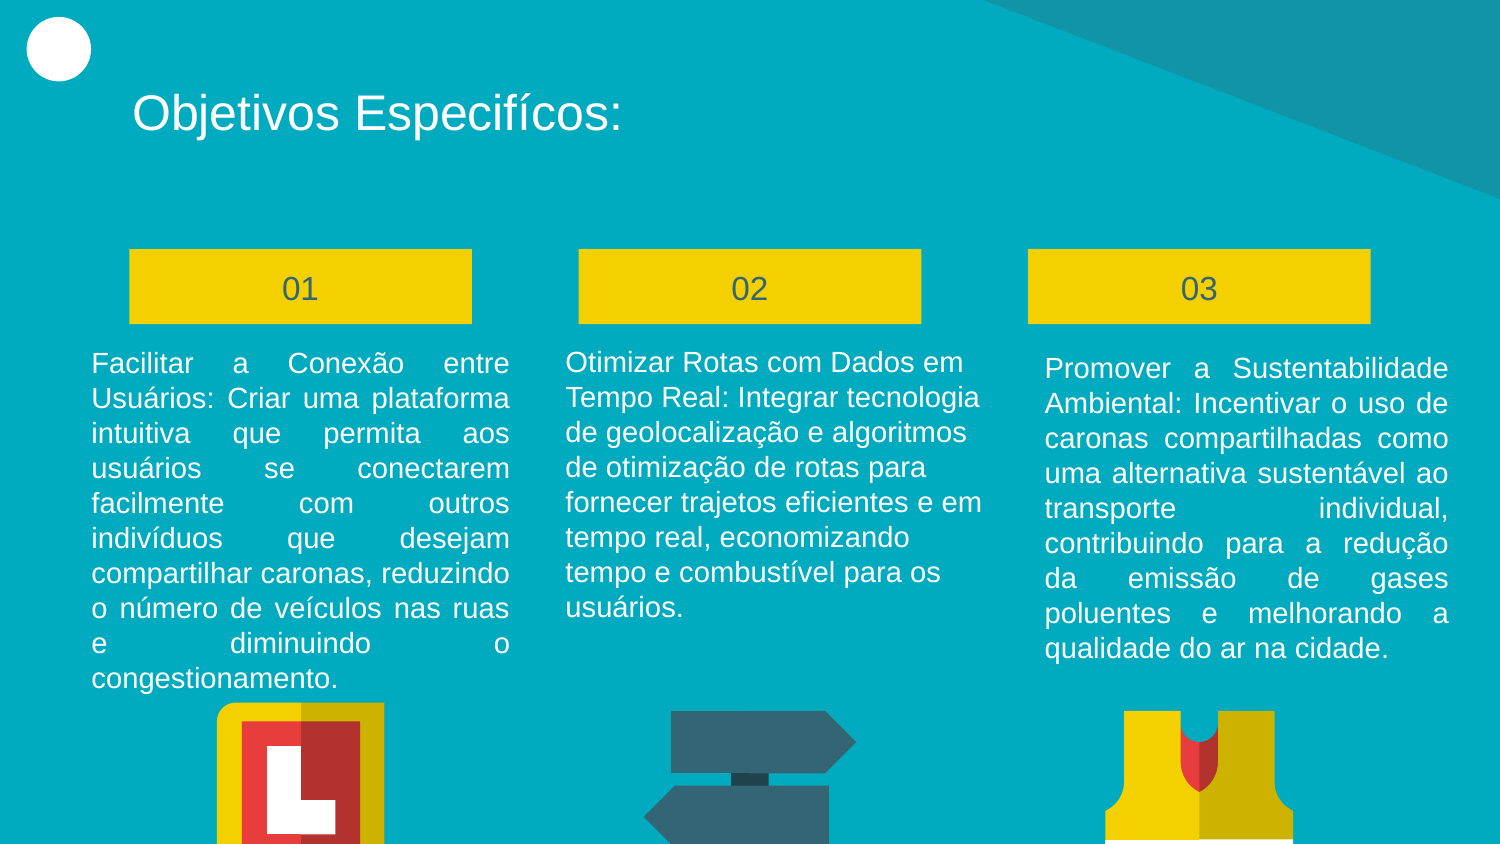

# Objetivos Especifícos:
01
02
03
Otimizar Rotas com Dados em Tempo Real: Integrar tecnologia de geolocalização e algoritmos de otimização de rotas para fornecer trajetos eficientes e em tempo real, economizando tempo e combustível para os usuários.
Promover a Sustentabilidade Ambiental: Incentivar o uso de caronas compartilhadas como uma alternativa sustentável ao transporte individual, contribuindo para a redução da emissão de gases poluentes e melhorando a qualidade do ar na cidade.
Facilitar a Conexão entre Usuários: Criar uma plataforma intuitiva que permita aos usuários se conectarem facilmente com outros indivíduos que desejam compartilhar caronas, reduzindo o número de veículos nas ruas e diminuindo o congestionamento.